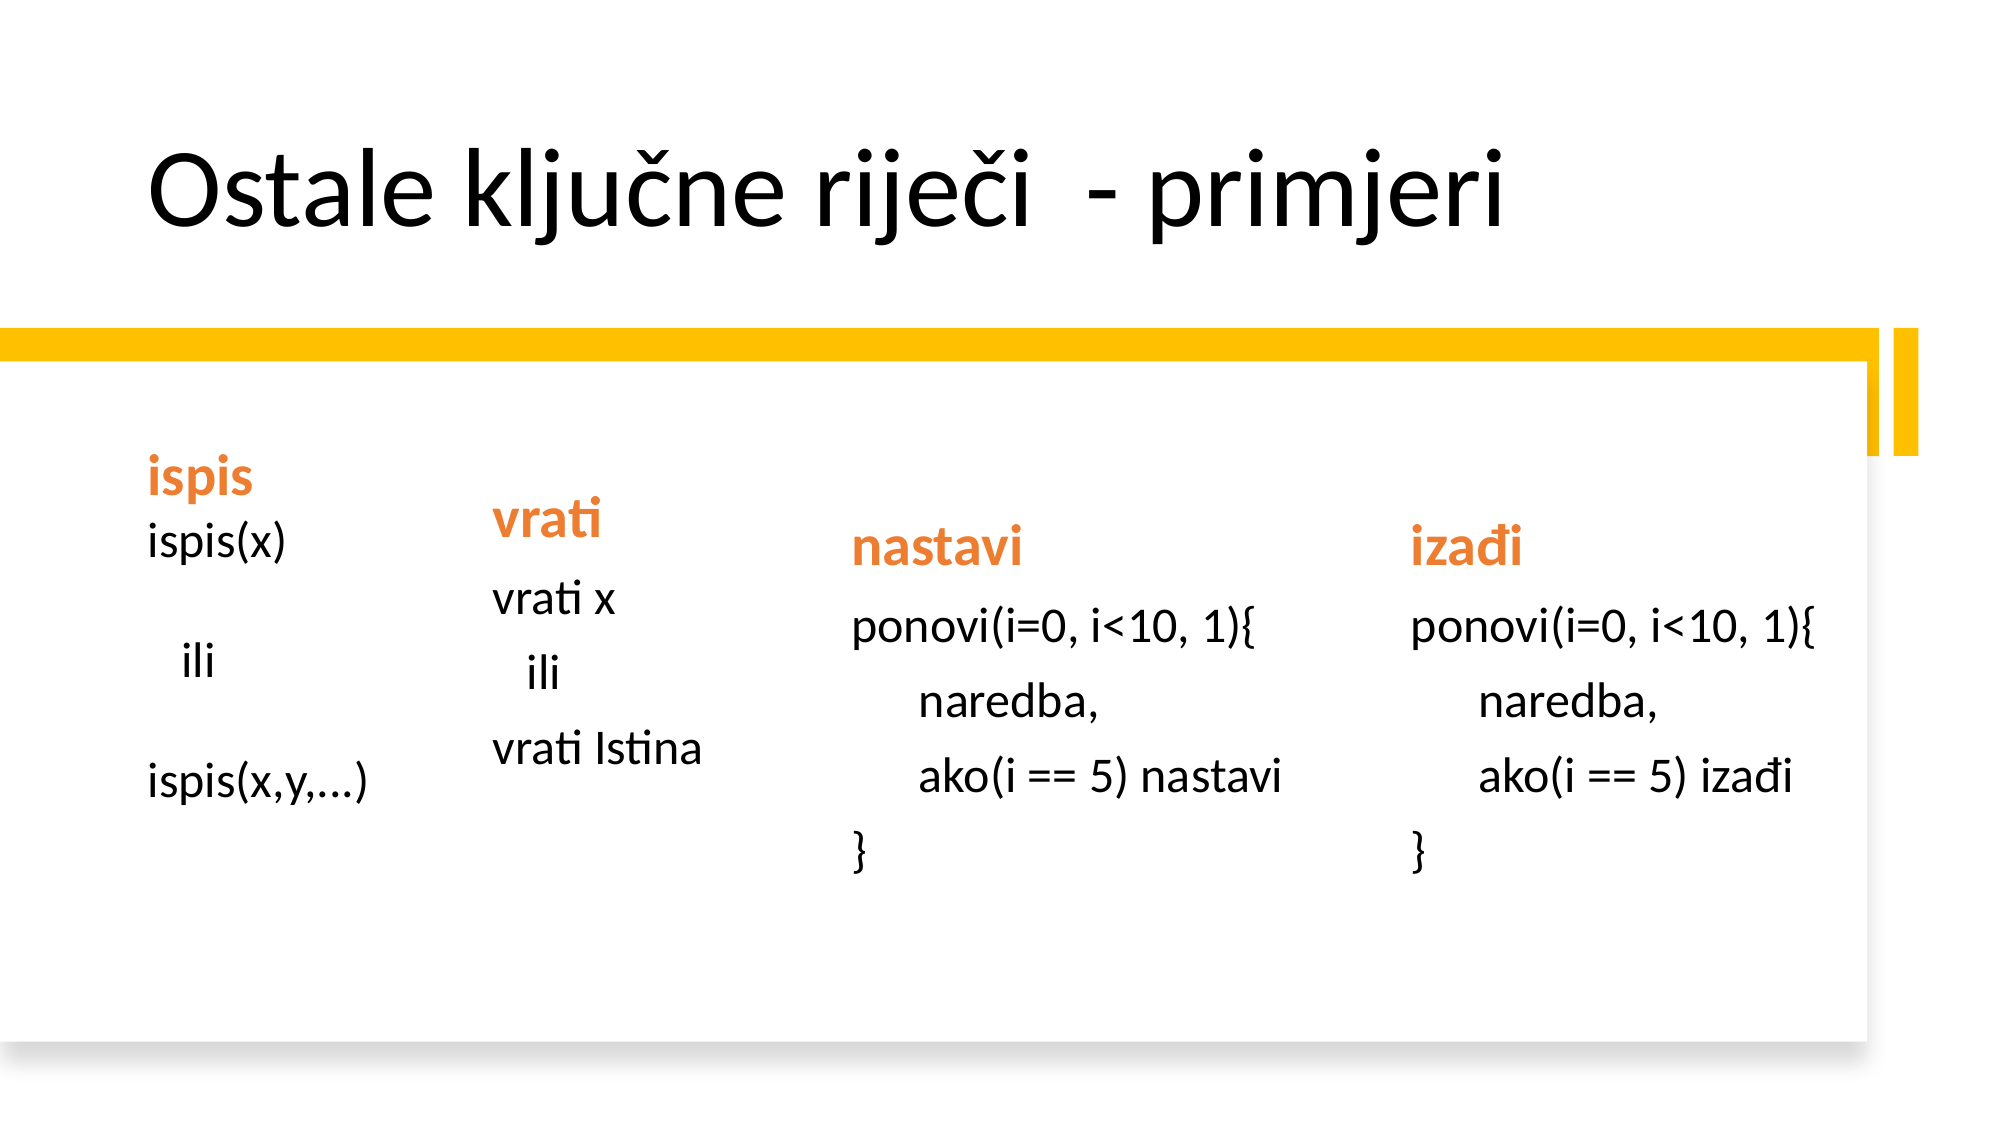

# Ostale ključne riječi  - primjeri

ispis
ispis(x)

   ili

ispis(x,y,...)

vrati
vrati x
   ili
vrati Istina

izađi
ponovi(i=0, i<10, 1){
      naredba,
      ako(i == 5) izađi
}

nastavi
ponovi(i=0, i<10, 1){
      naredba,
      ako(i == 5) nastavi
}